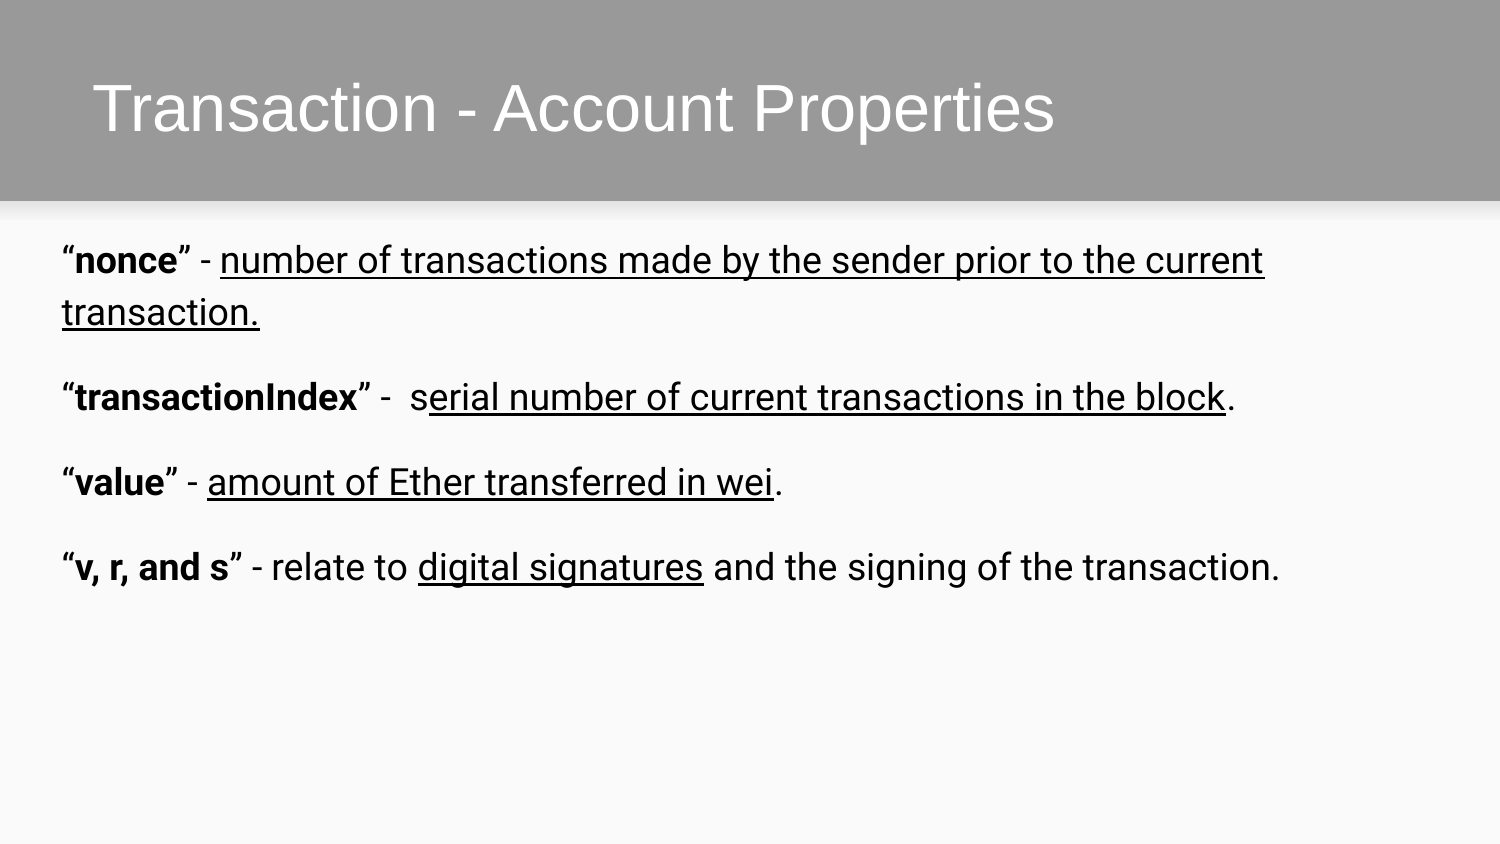

# Transaction - Account Properties
“nonce” - number of transactions made by the sender prior to the current transaction.
“transactionIndex” -  serial number of current transactions in the block.
“value” - amount of Ether transferred in wei.
“v, r, and s” - relate to digital signatures and the signing of the transaction.